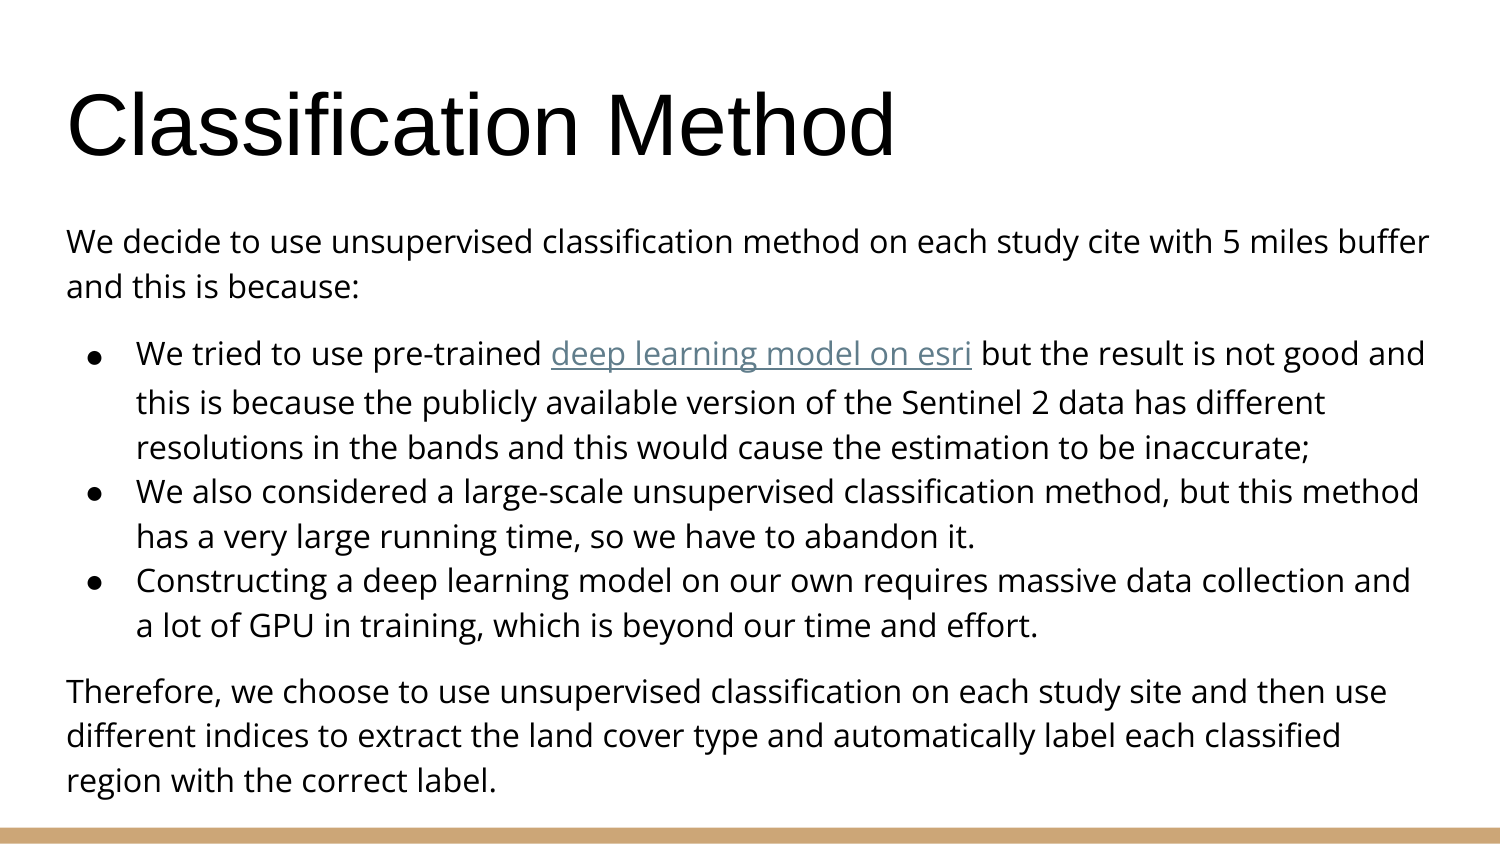

# Classification Method
We decide to use unsupervised classification method on each study cite with 5 miles buffer and this is because:
We tried to use pre-trained deep learning model on esri but the result is not good and this is because the publicly available version of the Sentinel 2 data has different resolutions in the bands and this would cause the estimation to be inaccurate;
We also considered a large-scale unsupervised classification method, but this method has a very large running time, so we have to abandon it.
Constructing a deep learning model on our own requires massive data collection and a lot of GPU in training, which is beyond our time and effort.
Therefore, we choose to use unsupervised classification on each study site and then use different indices to extract the land cover type and automatically label each classified region with the correct label.